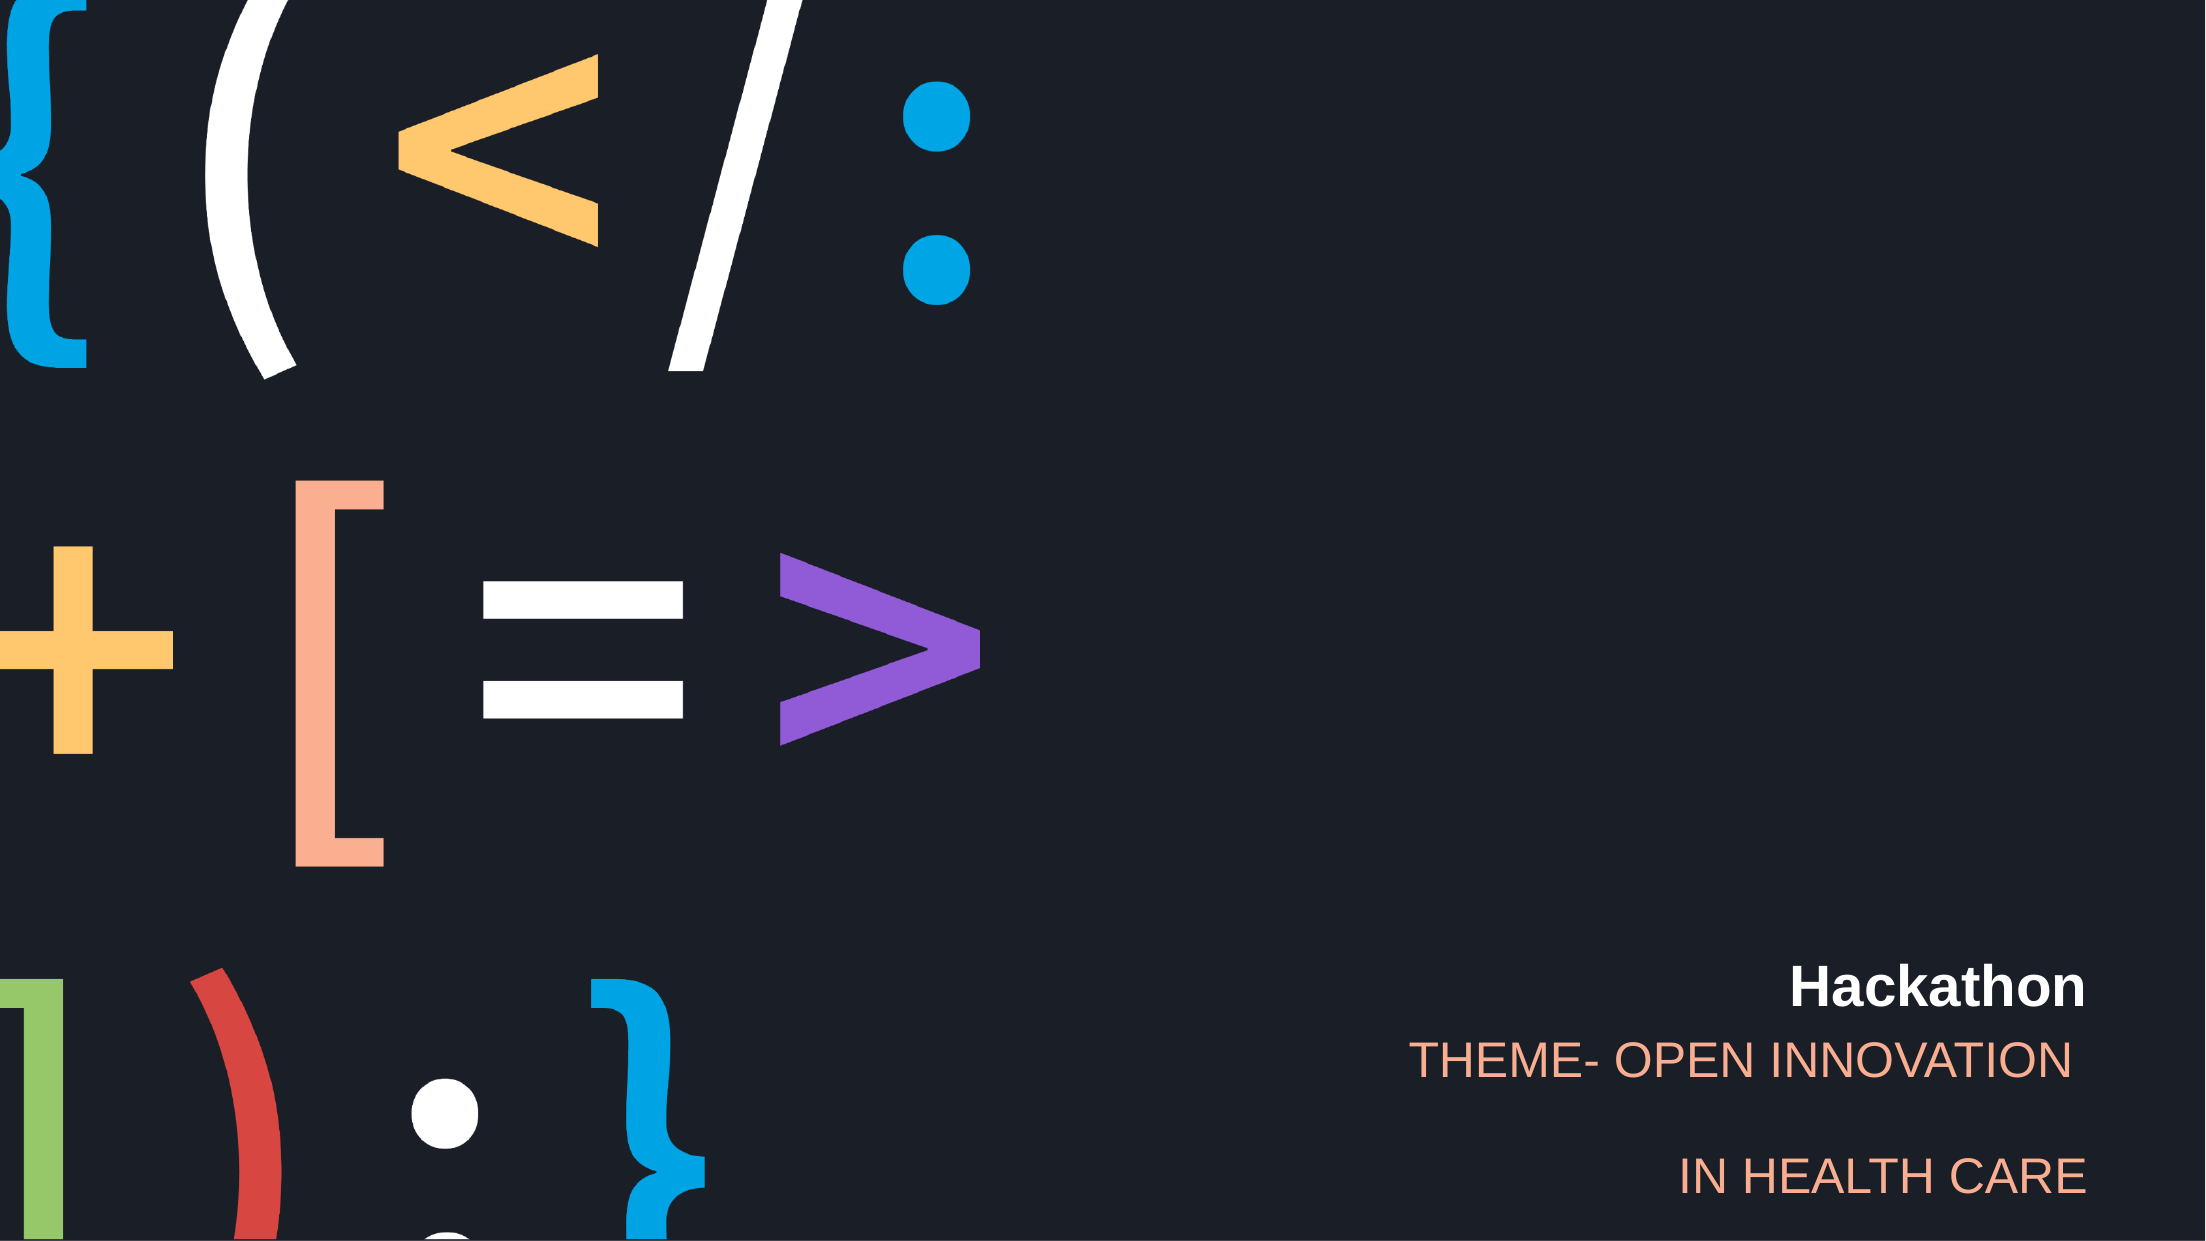

Hackathon
THEME- OPEN INNOVATION
IN HEALTH CARE